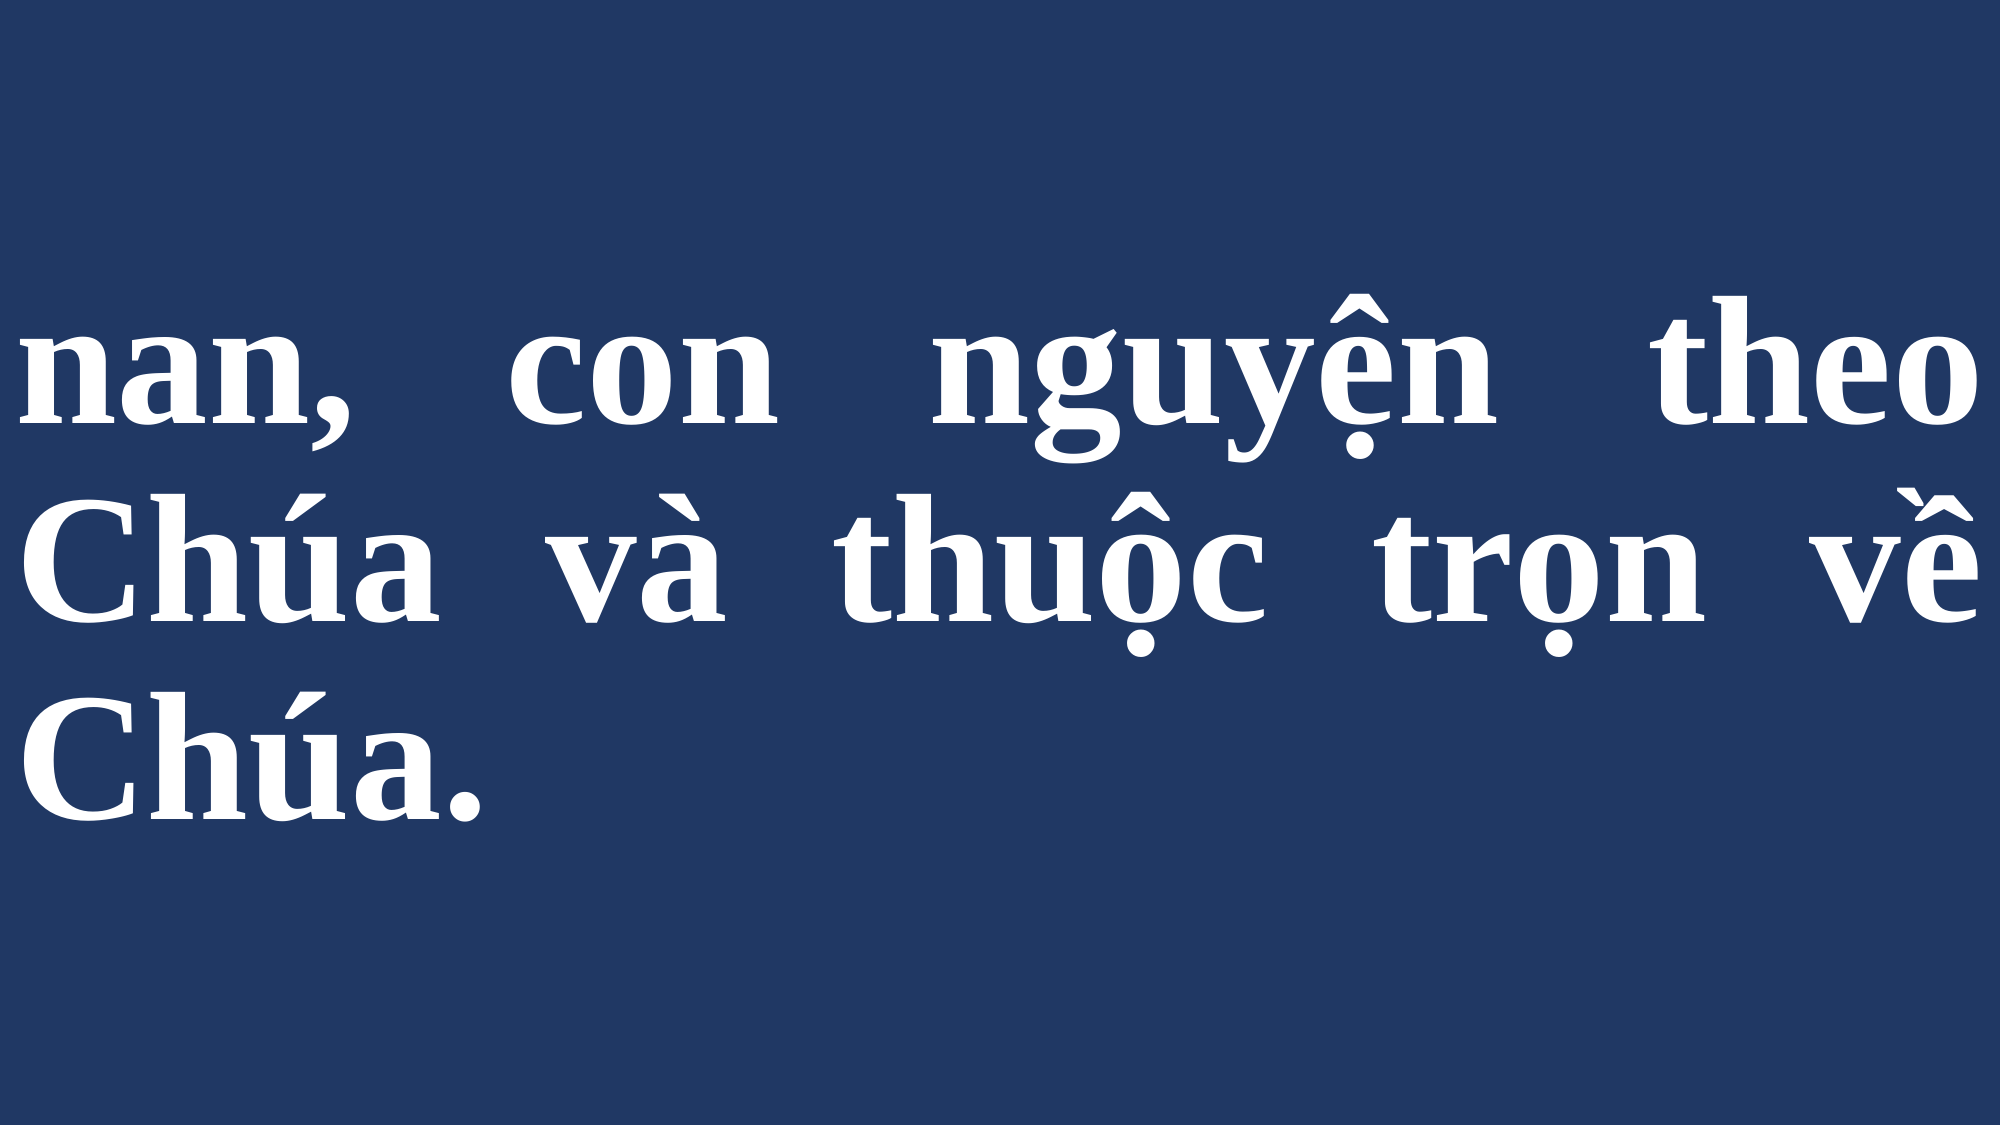

# nan, con nguyện theo Chúa và thuộc trọn về Chúa.